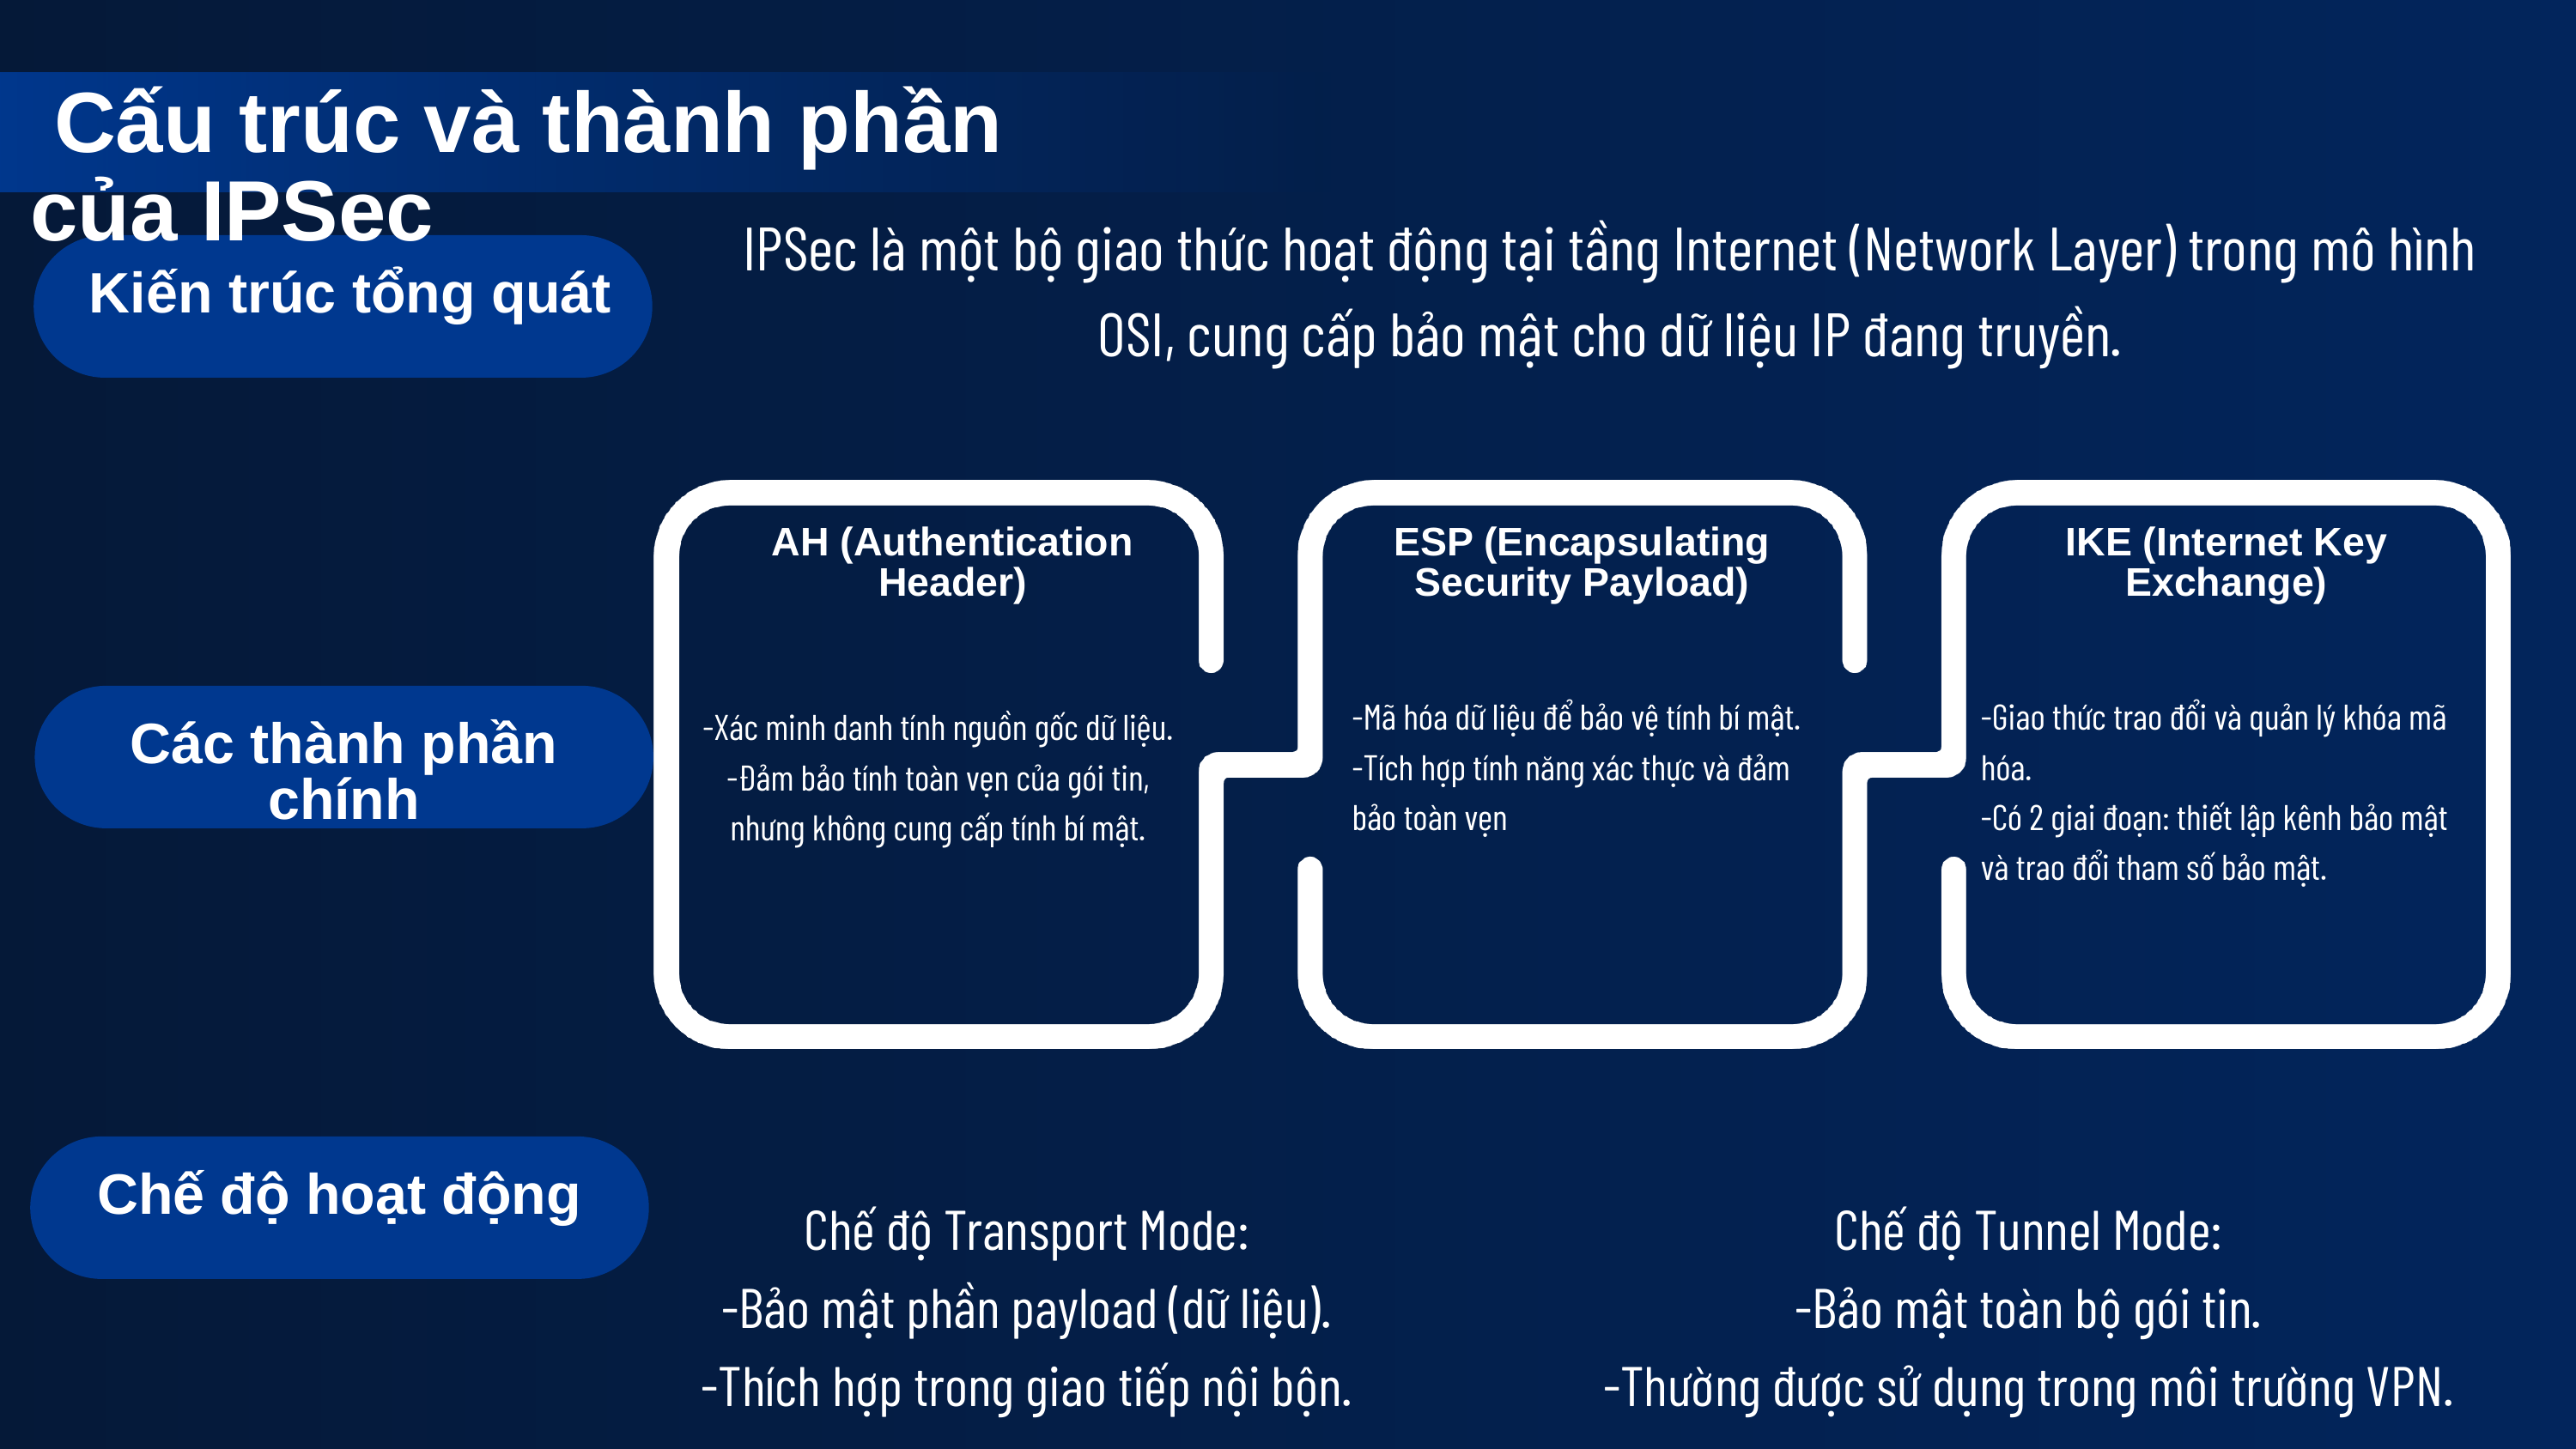

Cấu trúc và thành phần của IPSec
IPSec là một bộ giao thức hoạt động tại tầng Internet (Network Layer) trong mô hình OSI, cung cấp bảo mật cho dữ liệu IP đang truyền.

 Kiến trúc tổng quát

AH (Authentication Header)
ESP (Encapsulating Security Payload)
IKE (Internet Key Exchange)

-Xác minh danh tính nguồn gốc dữ liệu.
-Đảm bảo tính toàn vẹn của gói tin, nhưng không cung cấp tính bí mật.

-Mã hóa dữ liệu để bảo vệ tính bí mật.
-Tích hợp tính năng xác thực và đảm bảo toàn vẹn
-Giao thức trao đổi và quản lý khóa mã hóa.
-Có 2 giai đoạn: thiết lập kênh bảo mật và trao đổi tham số bảo mật.

Các thành phần chính

Chế độ hoạt động
Chế độ Transport Mode:
-Bảo mật phần payload (dữ liệu).
-Thích hợp trong giao tiếp nội bộn.
Chế độ Tunnel Mode:
-Bảo mật toàn bộ gói tin.
-Thường được sử dụng trong môi trường VPN.